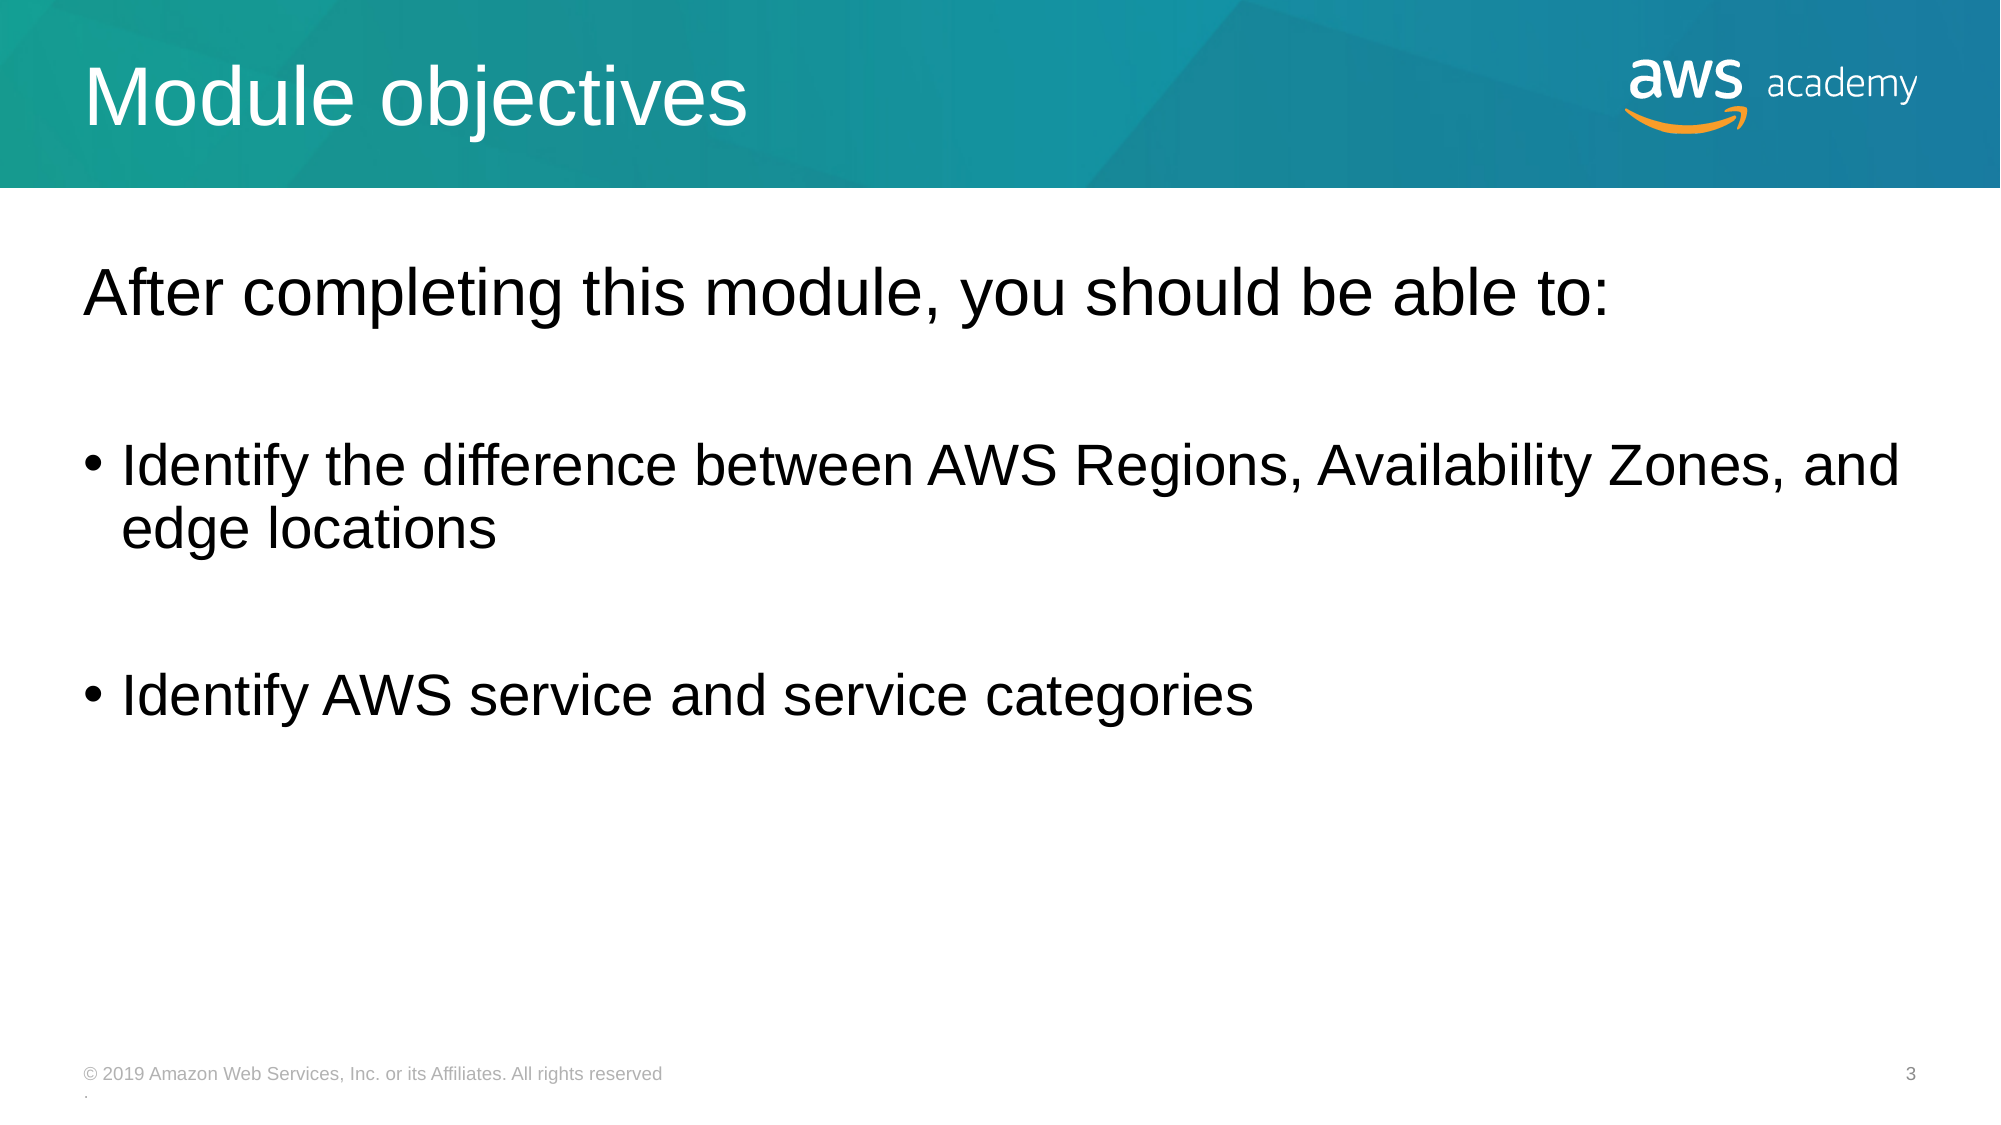

# Module objectives
After completing this module, you should be able to:

Identify the difference between AWS Regions, Availability Zones, and edge locations

Identify AWS service and service categories

© 2019 Amazon Web Services, Inc. or its Affiliates. All rights reserved.
3